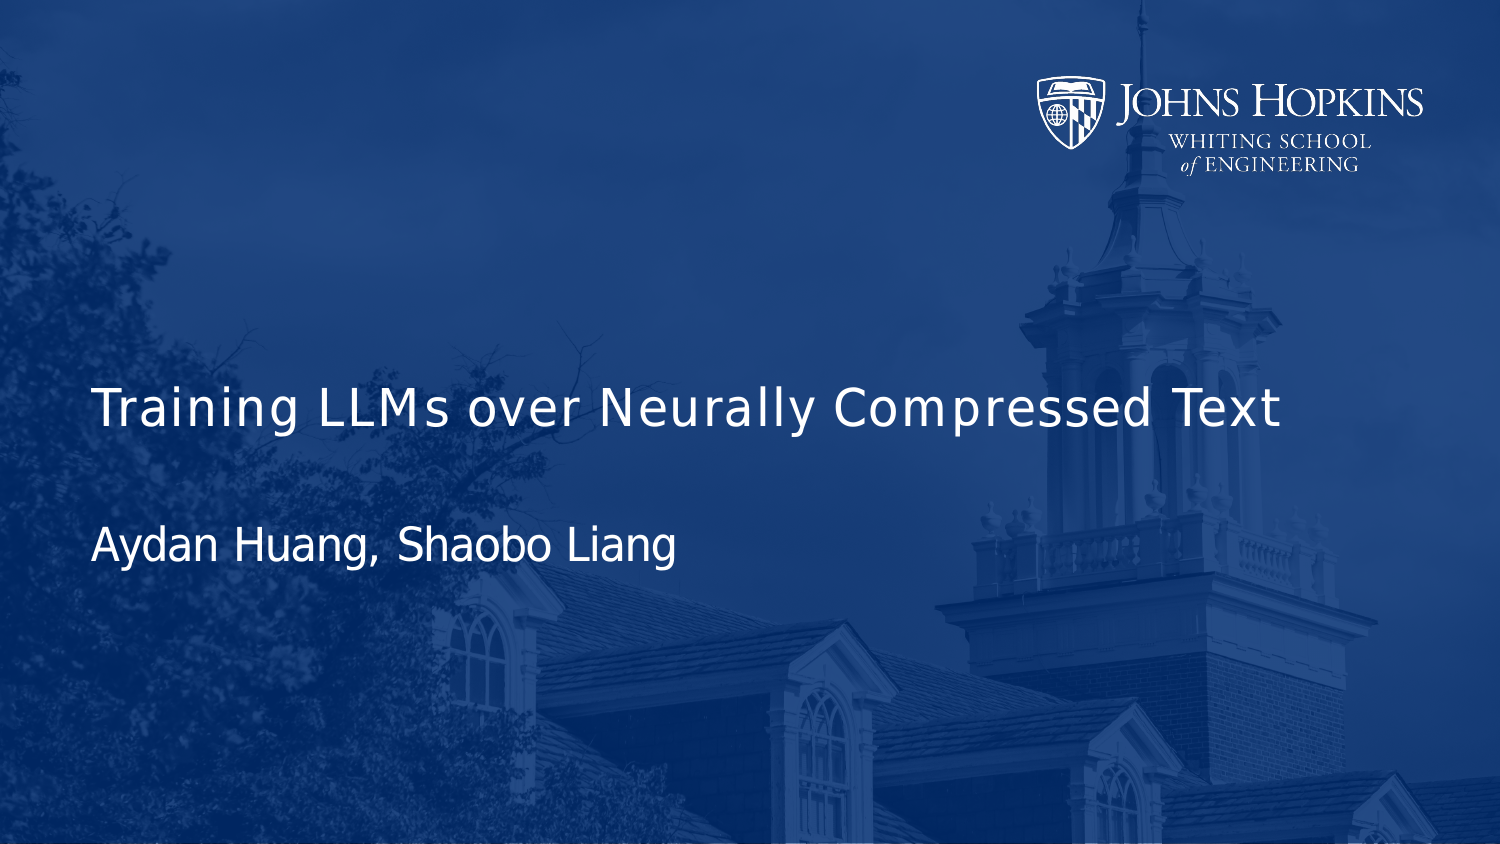

# Training LLMs over Neurally Compressed Text
Aydan Huang, Shaobo Liang